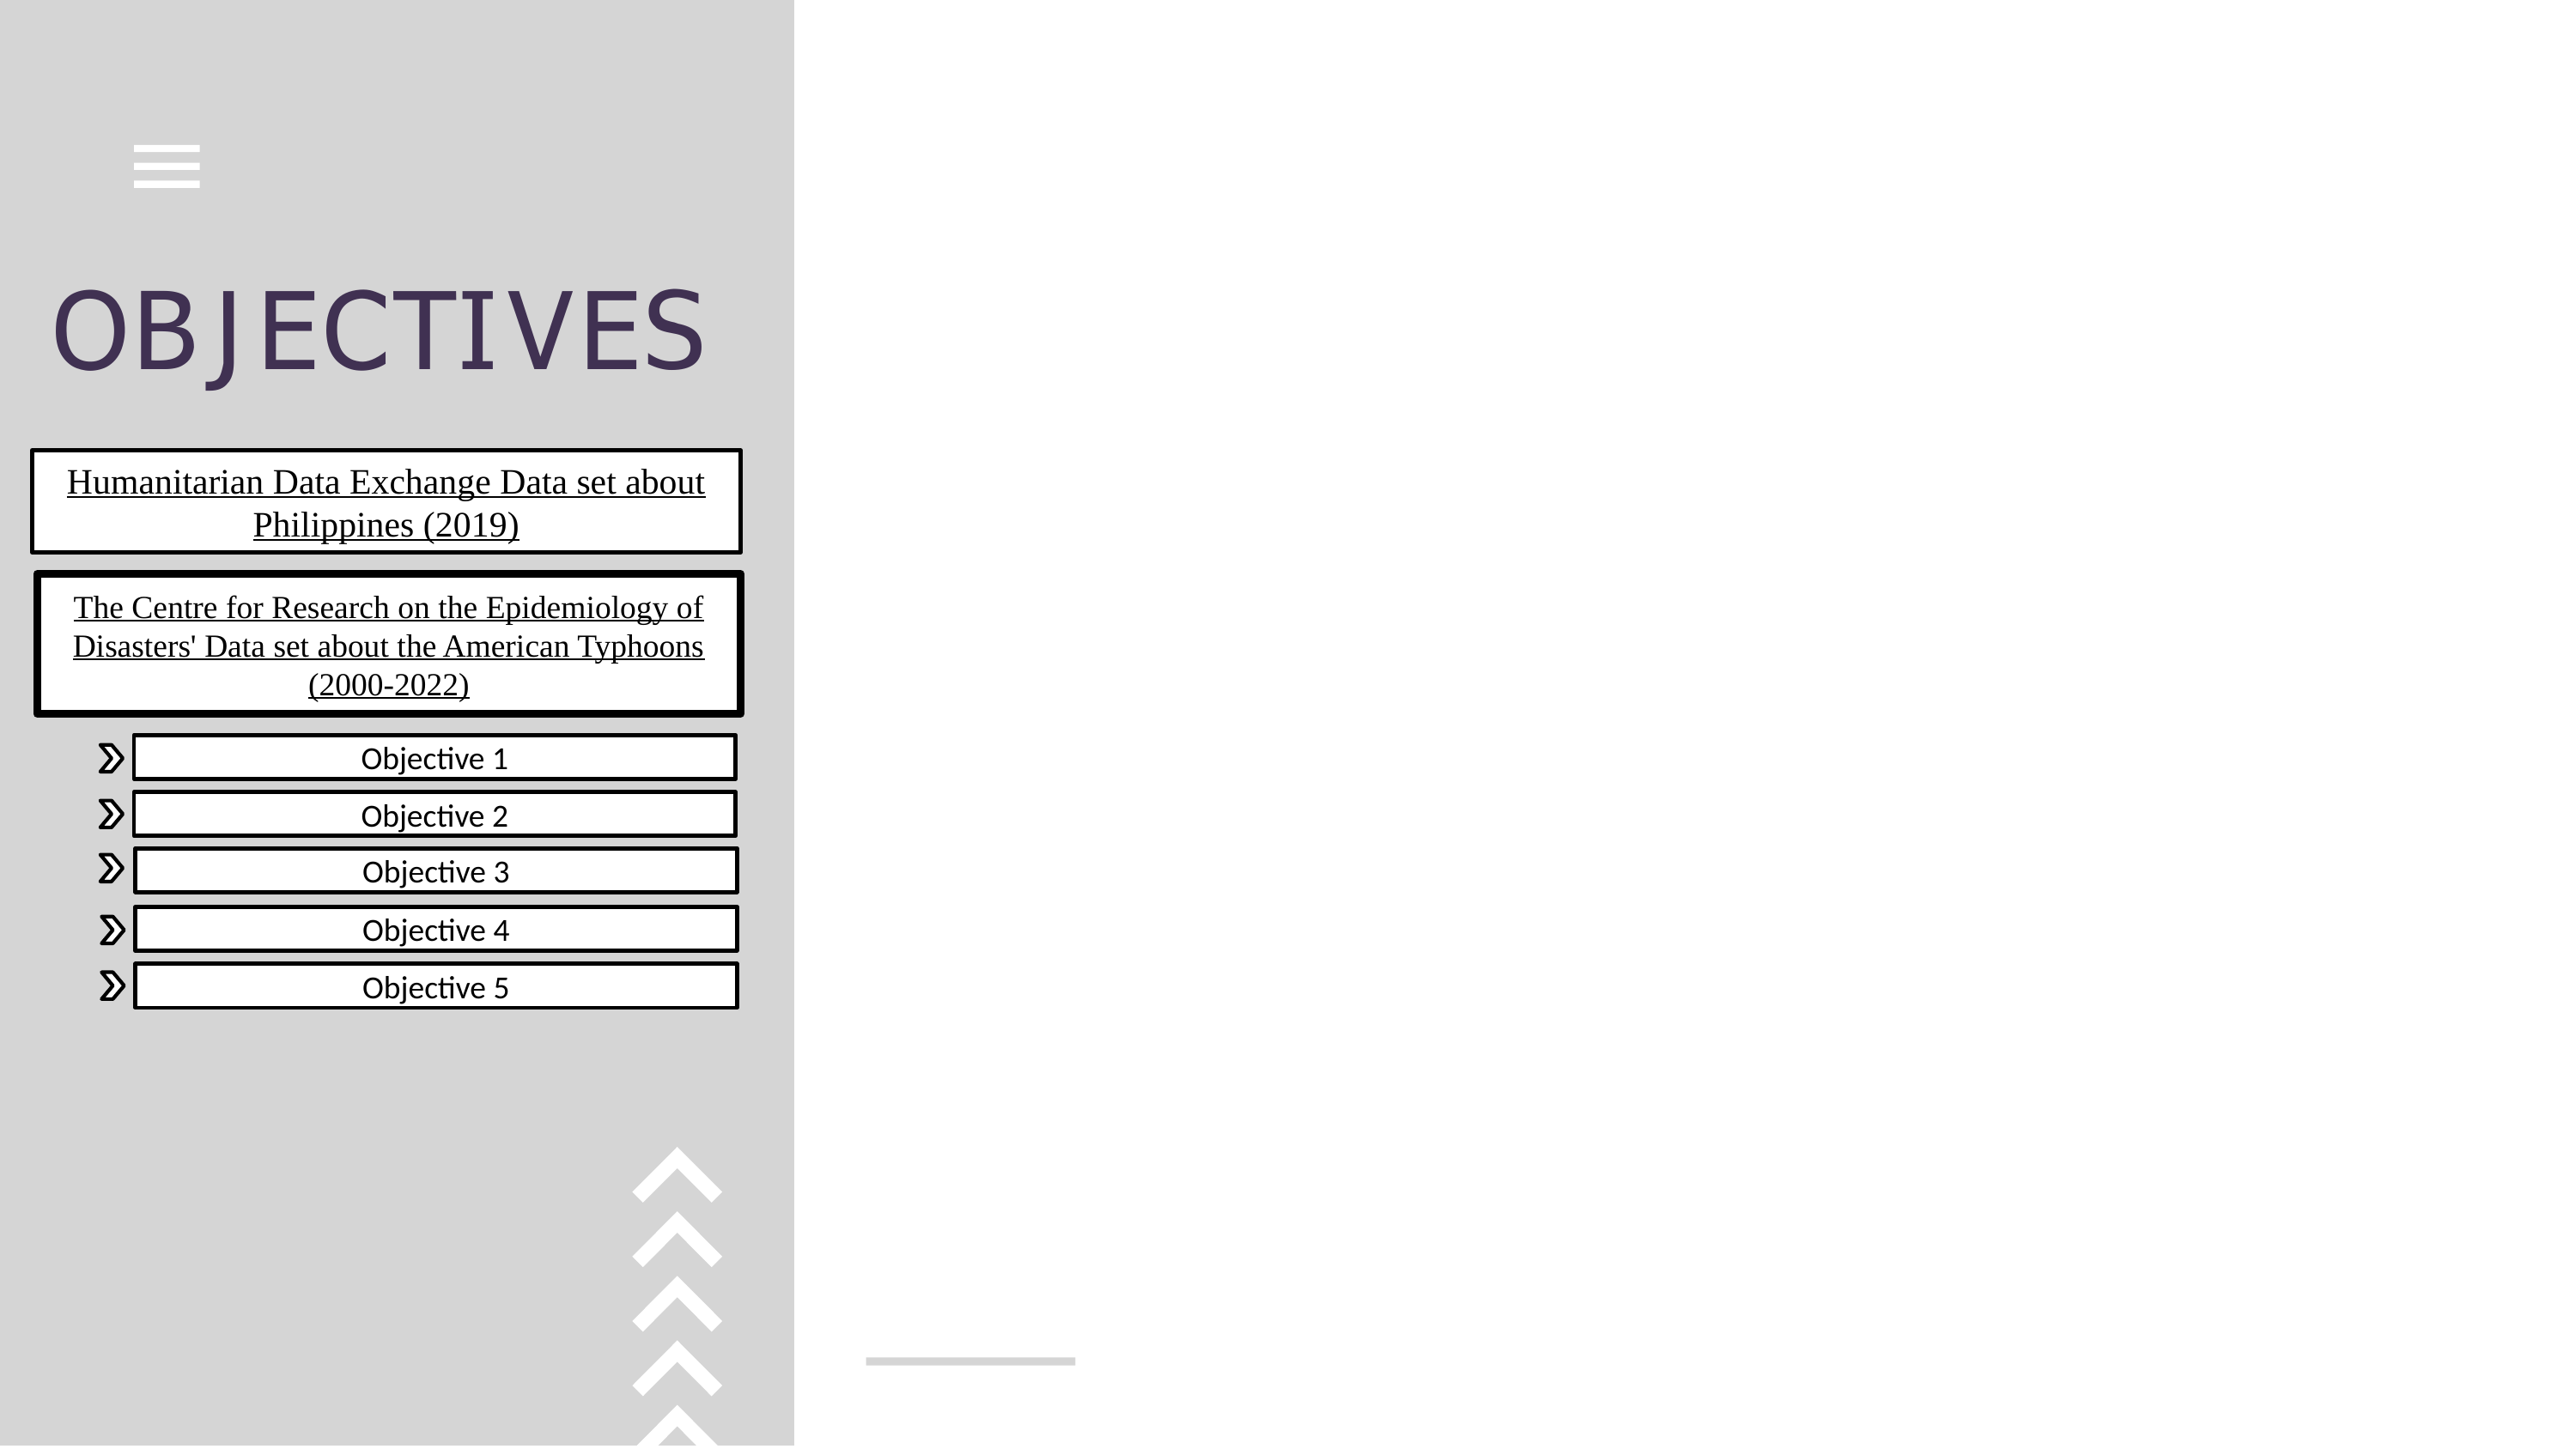

OBJECTIVES

Humanitarian Data Exchange Data set about Philippines (2019)
The Centre for Research on the Epidemiology of Disasters' Data set about the American Typhoons (2000-2022)
Objective 1

Objective 2

Objective 3

Objective 4

Objective 5